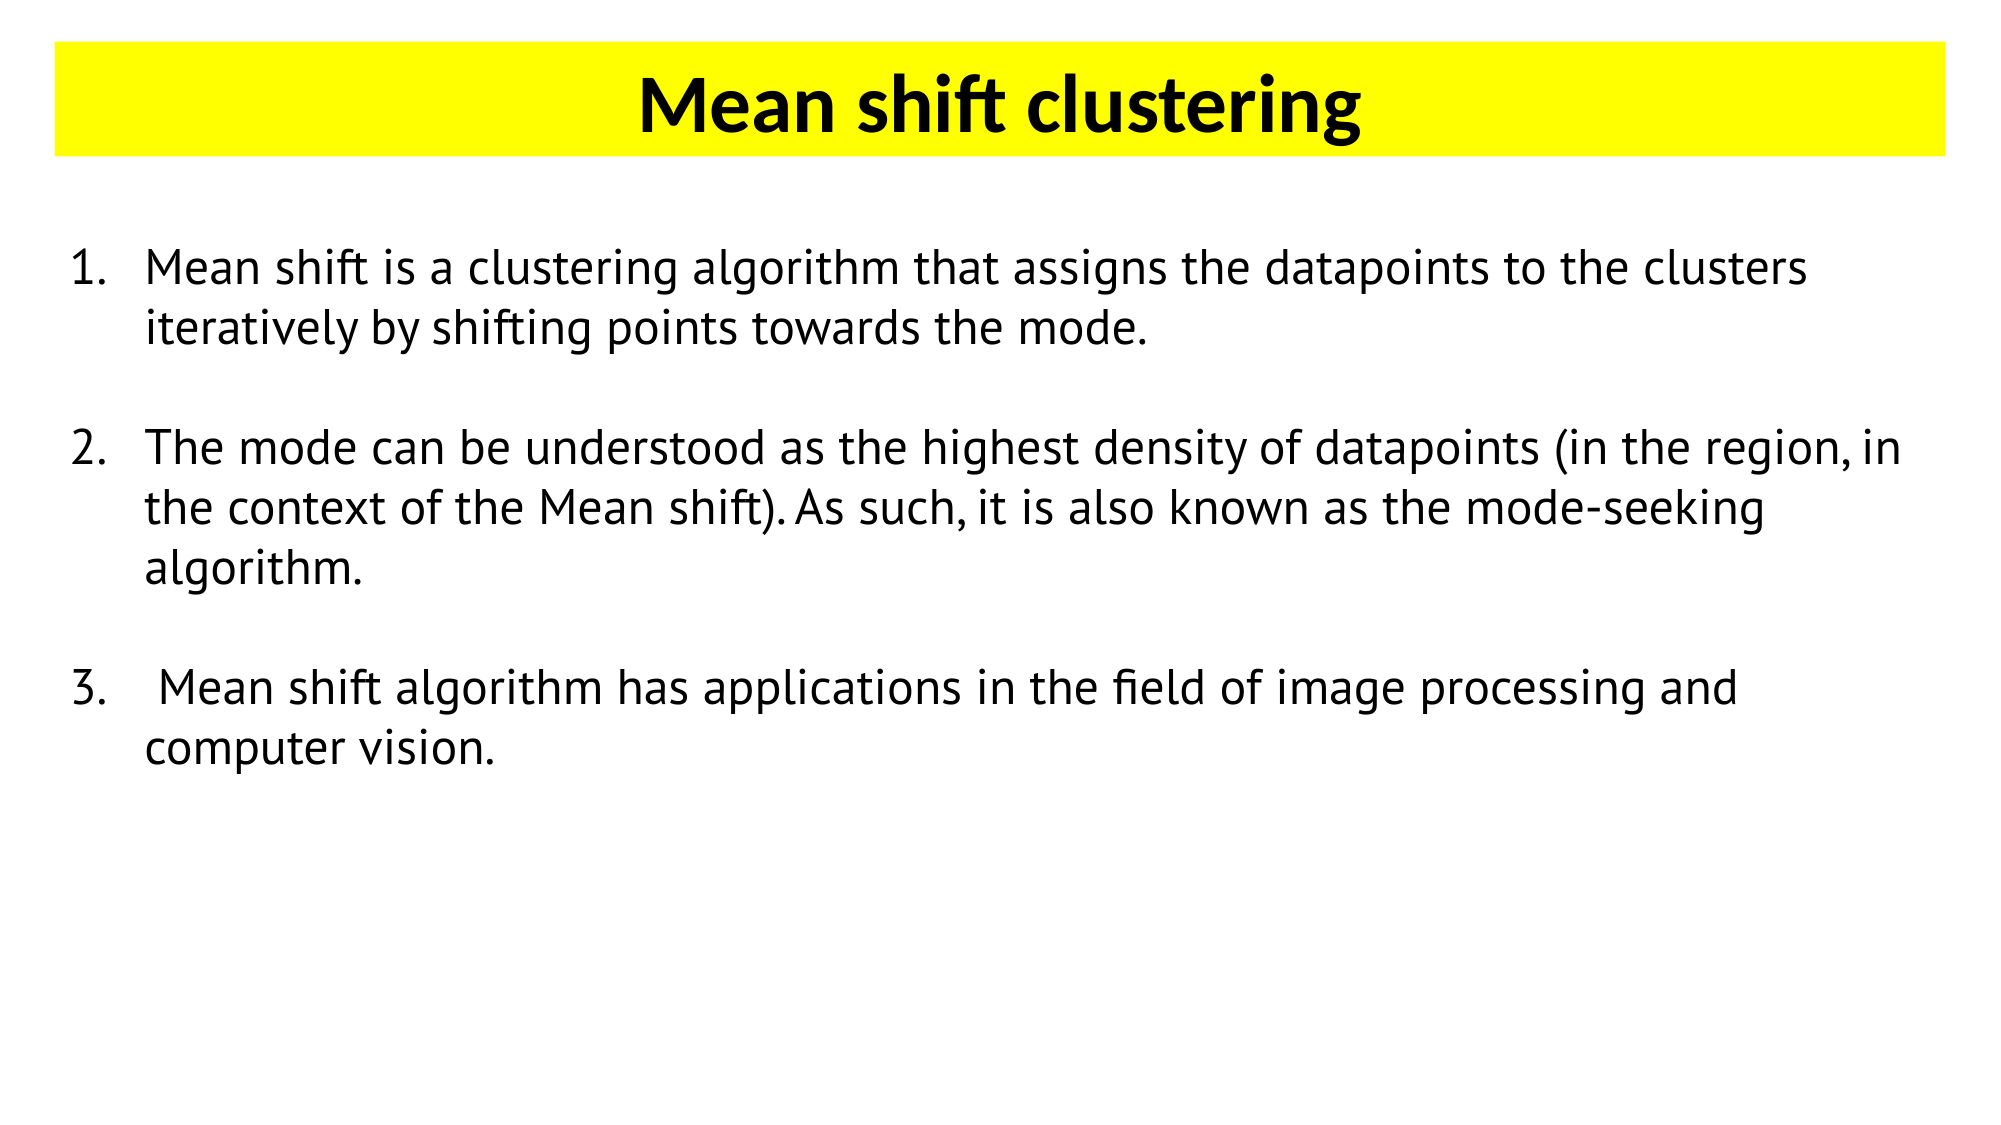

Mean shift clustering
Mean shift is a clustering algorithm that assigns the datapoints to the clusters iteratively by shifting points towards the mode.

The mode can be understood as the highest density of datapoints (in the region, in the context of the Mean shift). As such, it is also known as the mode-seeking algorithm.

 Mean shift algorithm has applications in the field of image processing and computer vision.